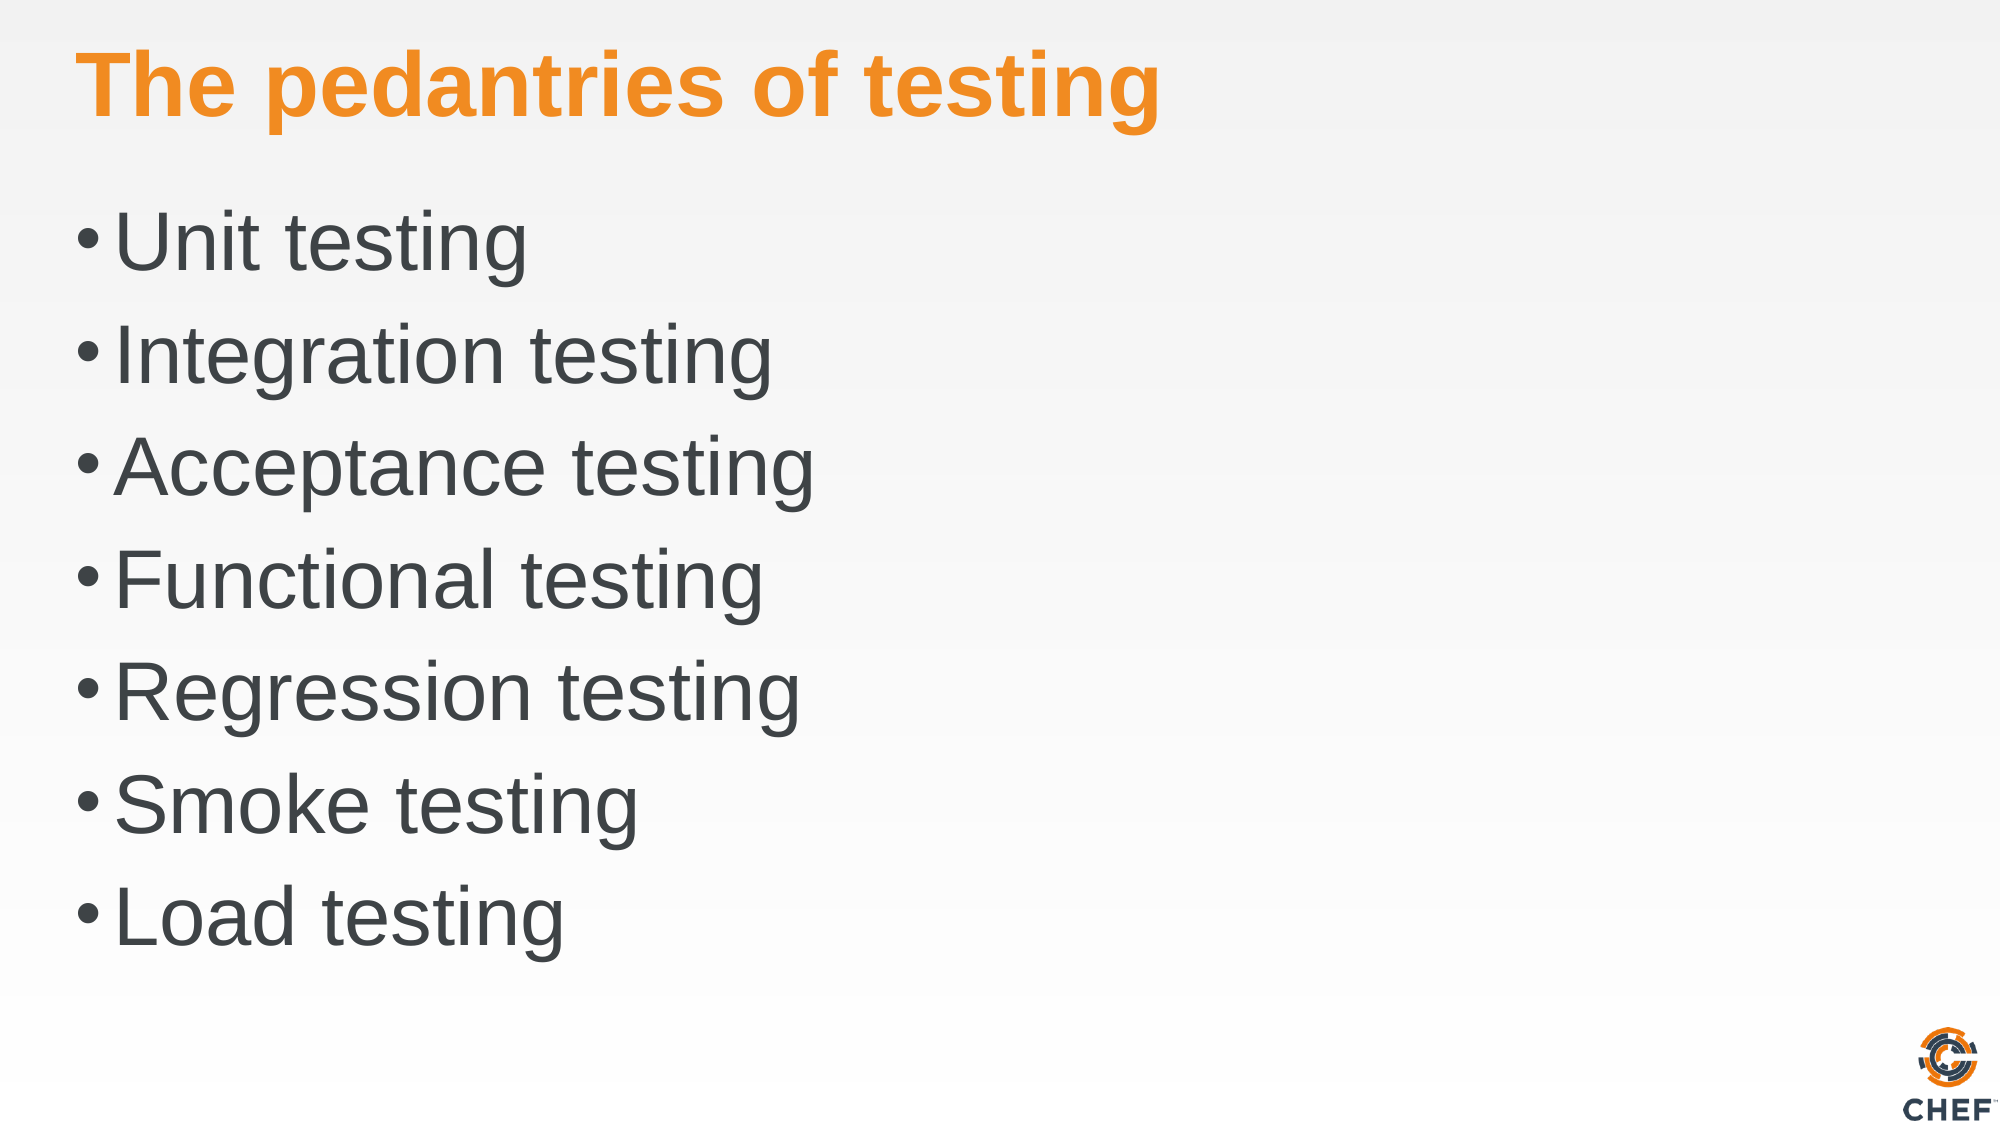

# The pedantries of testing
Unit testing
Integration testing
Acceptance testing
Functional testing
Regression testing
Smoke testing
Load testing